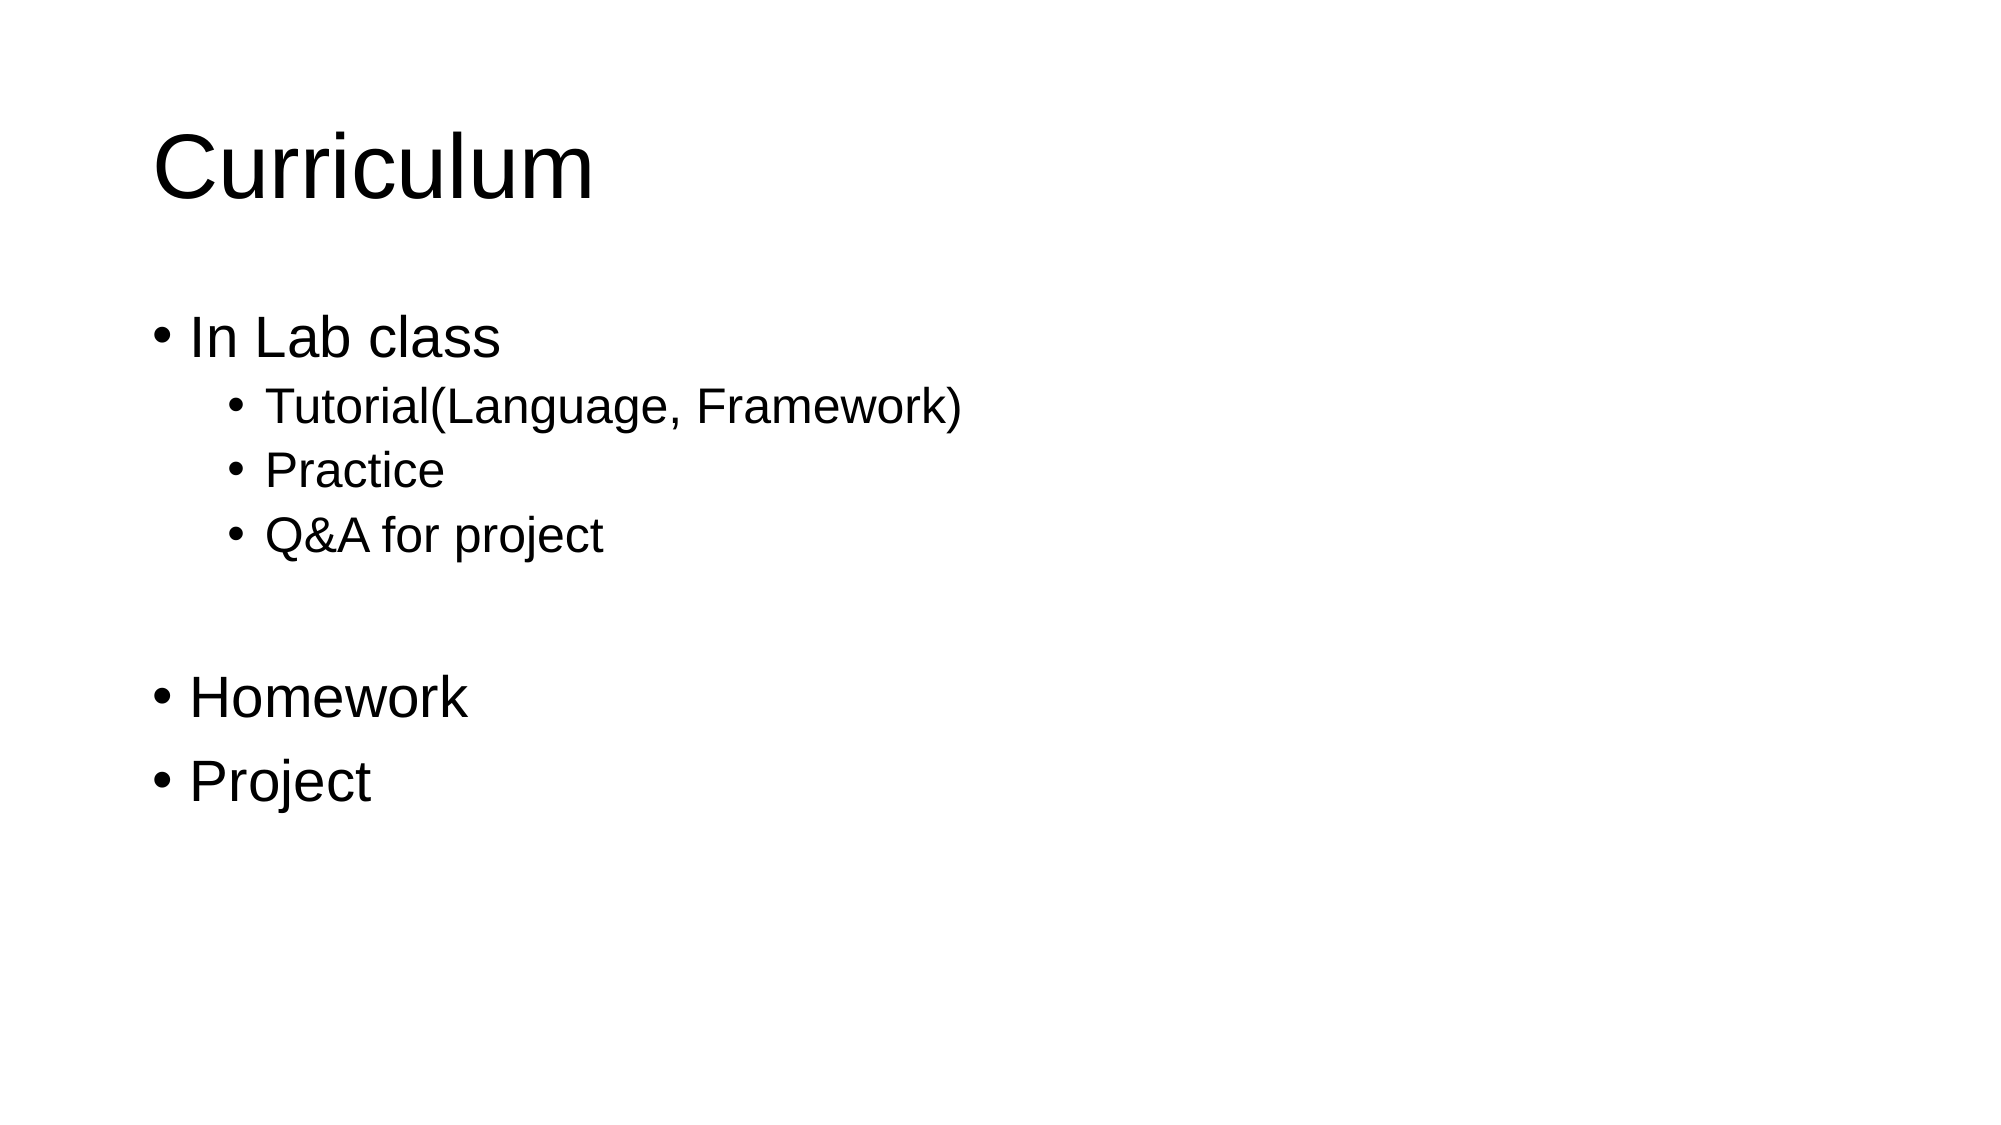

# Curriculum
In Lab class
Tutorial(Language, Framework)
Practice
Q&A for project

Homework
Project